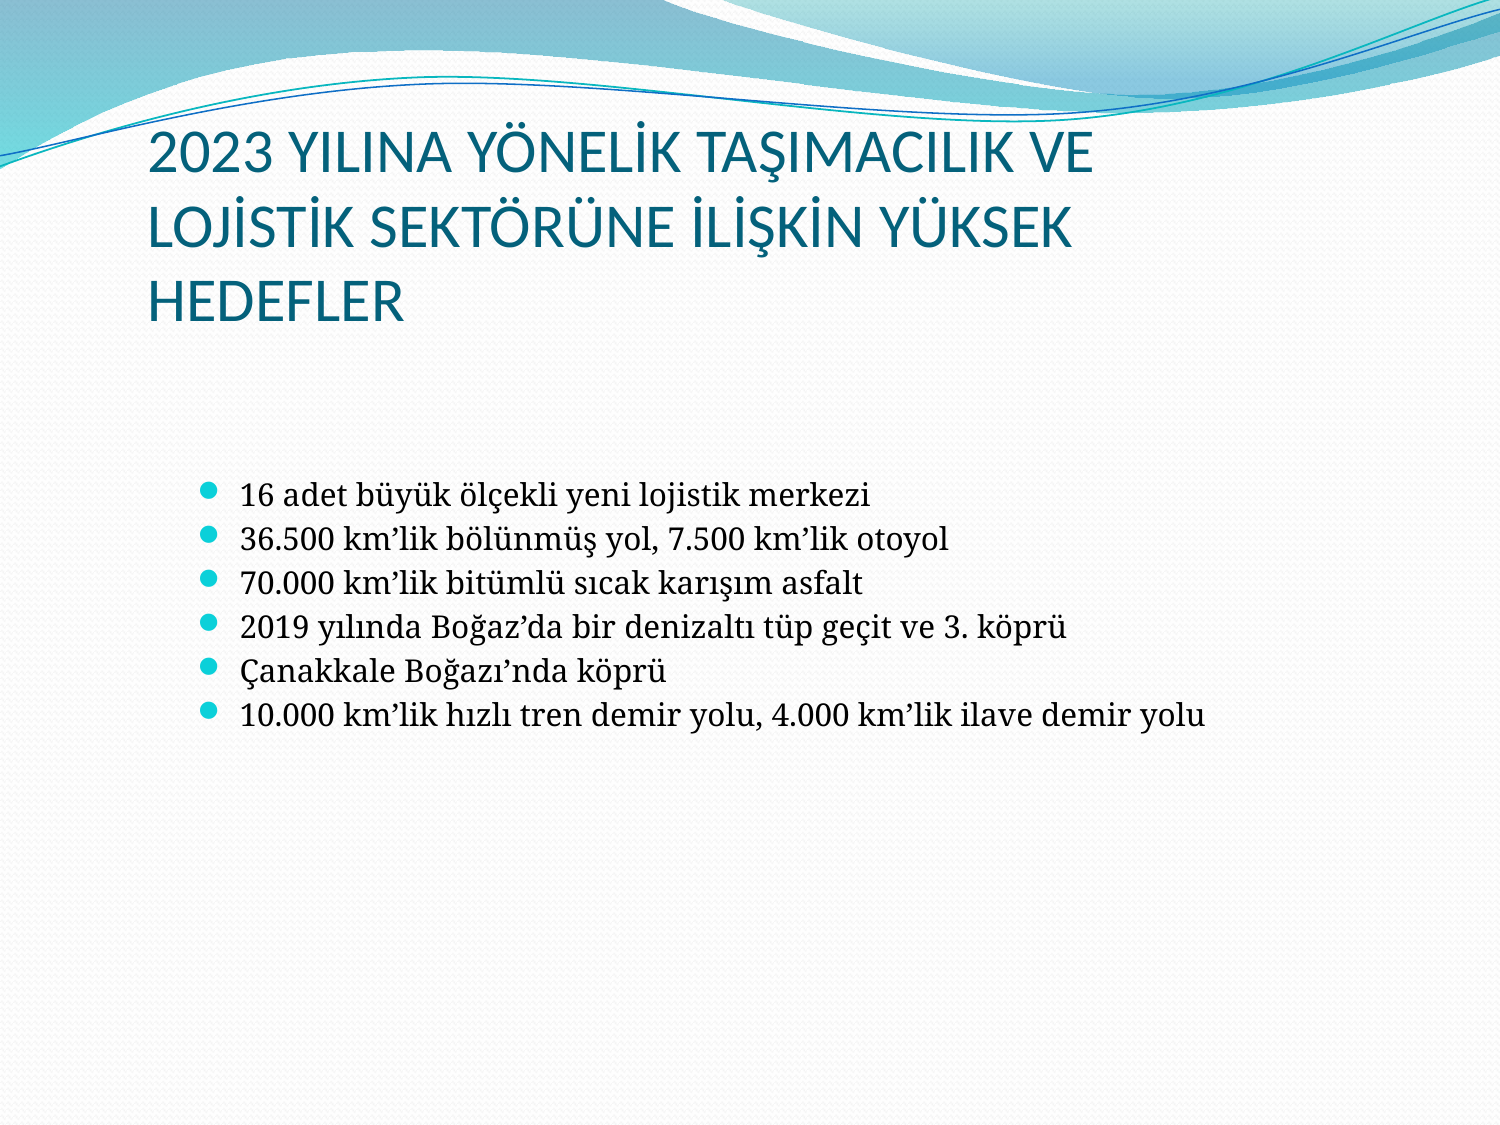

# 2023 YILINA YÖNELİK TAŞIMACILIK VE LOJİSTİK SEKTÖRÜNE İLİŞKİN YÜKSEK HEDEFLER
16 adet büyük ölçekli yeni lojistik merkezi
36.500 km’lik bölünmüş yol, 7.500 km’lik otoyol
70.000 km’lik bitümlü sıcak karışım asfalt
2019 yılında Boğaz’da bir denizaltı tüp geçit ve 3. köprü
Çanakkale Boğazı’nda köprü
10.000 km’lik hızlı tren demir yolu, 4.000 km’lik ilave demir yolu